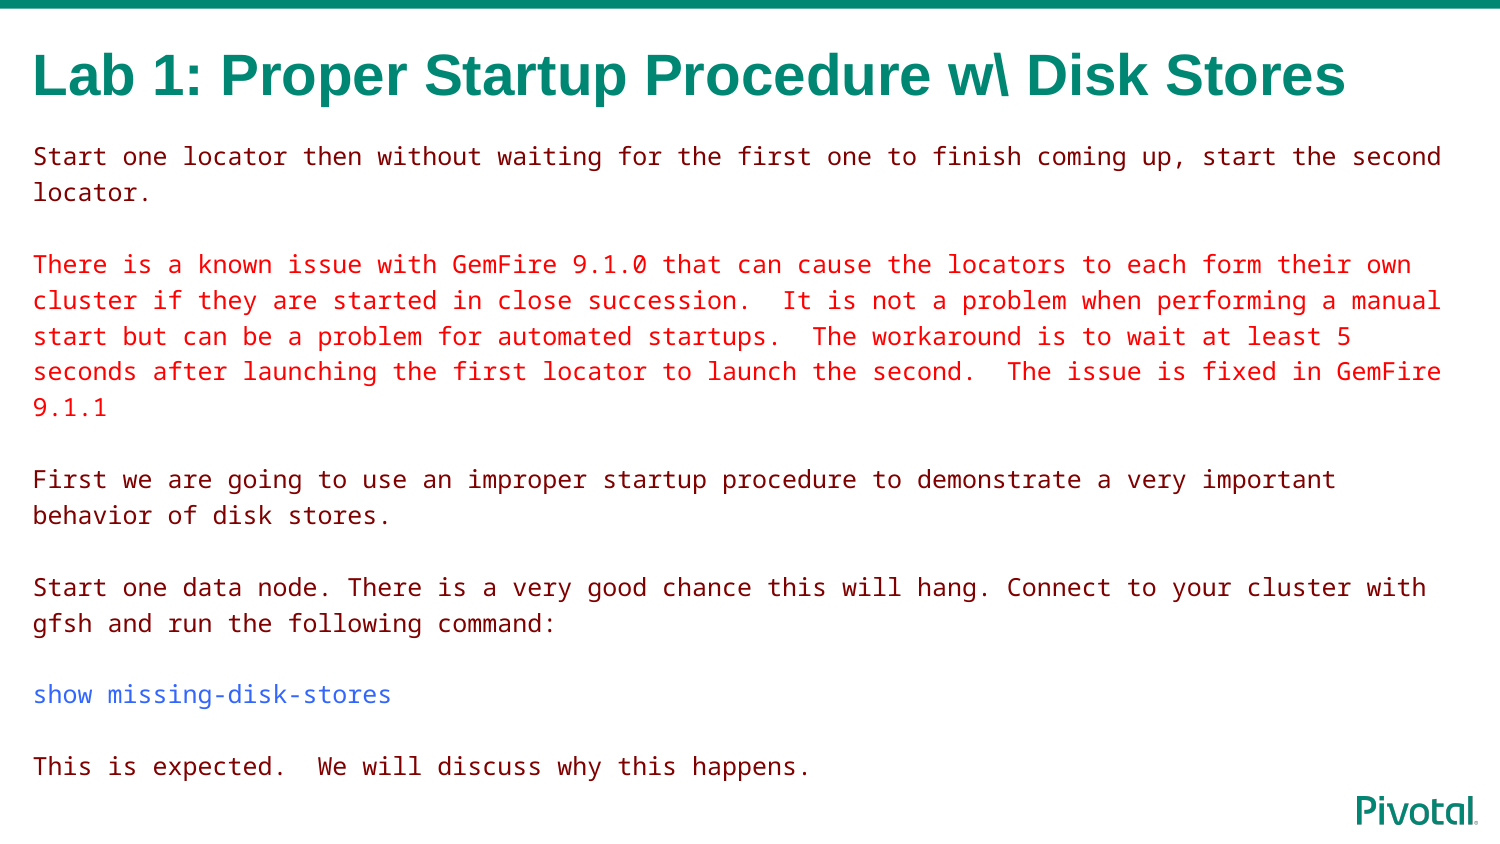

# Lab 1: Proper Startup Procedure w\ Disk Stores
Start one locator then without waiting for the first one to finish coming up, start the second locator.

There is a known issue with GemFire 9.1.0 that can cause the locators to each form their own cluster if they are started in close succession.  It is not a problem when performing a manual start but can be a problem for automated startups.  The workaround is to wait at least 5 seconds after launching the first locator to launch the second.  The issue is fixed in GemFire 9.1.1

First we are going to use an improper startup procedure to demonstrate a very important behavior of disk stores.

Start one data node. There is a very good chance this will hang. Connect to your cluster with gfsh and run the following command:

show missing-disk-stores

This is expected.  We will discuss why this happens.